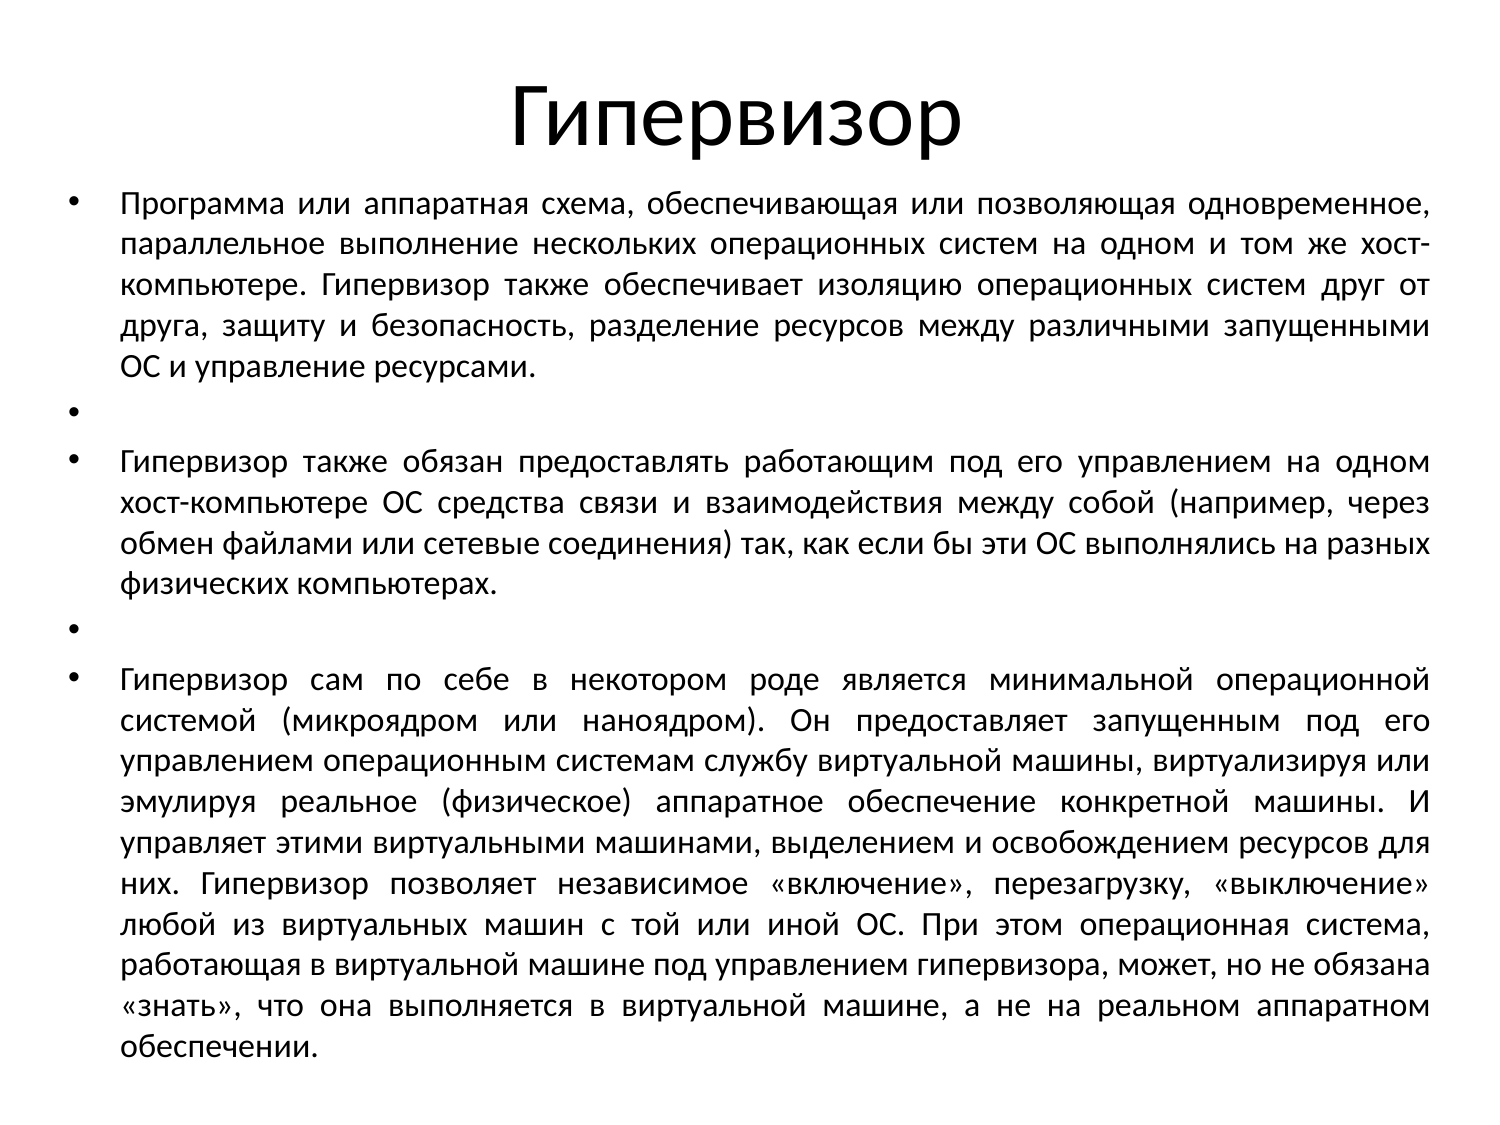

# Гипервизор
Программа или аппаратная схема, обеспечивающая или позволяющая одновременное, параллельное выполнение нескольких операционных систем на одном и том же хост-компьютере. Гипервизор также обеспечивает изоляцию операционных систем друг от друга, защиту и безопасность, разделение ресурсов между различными запущенными ОС и управление ресурсами.

Гипервизор также обязан предоставлять работающим под его управлением на одном хост-компьютере ОС средства связи и взаимодействия между собой (например, через обмен файлами или сетевые соединения) так, как если бы эти ОС выполнялись на разных физических компьютерах.

Гипервизор сам по себе в некотором роде является минимальной операционной системой (микроядром или наноядром). Он предоставляет запущенным под его управлением операционным системам службу виртуальной машины, виртуализируя или эмулируя реальное (физическое) аппаратное обеспечение конкретной машины. И управляет этими виртуальными машинами, выделением и освобождением ресурсов для них. Гипервизор позволяет независимое «включение», перезагрузку, «выключение» любой из виртуальных машин с той или иной ОС. При этом операционная система, работающая в виртуальной машине под управлением гипервизора, может, но не обязана «знать», что она выполняется в виртуальной машине, а не на реальном аппаратном обеспечении.